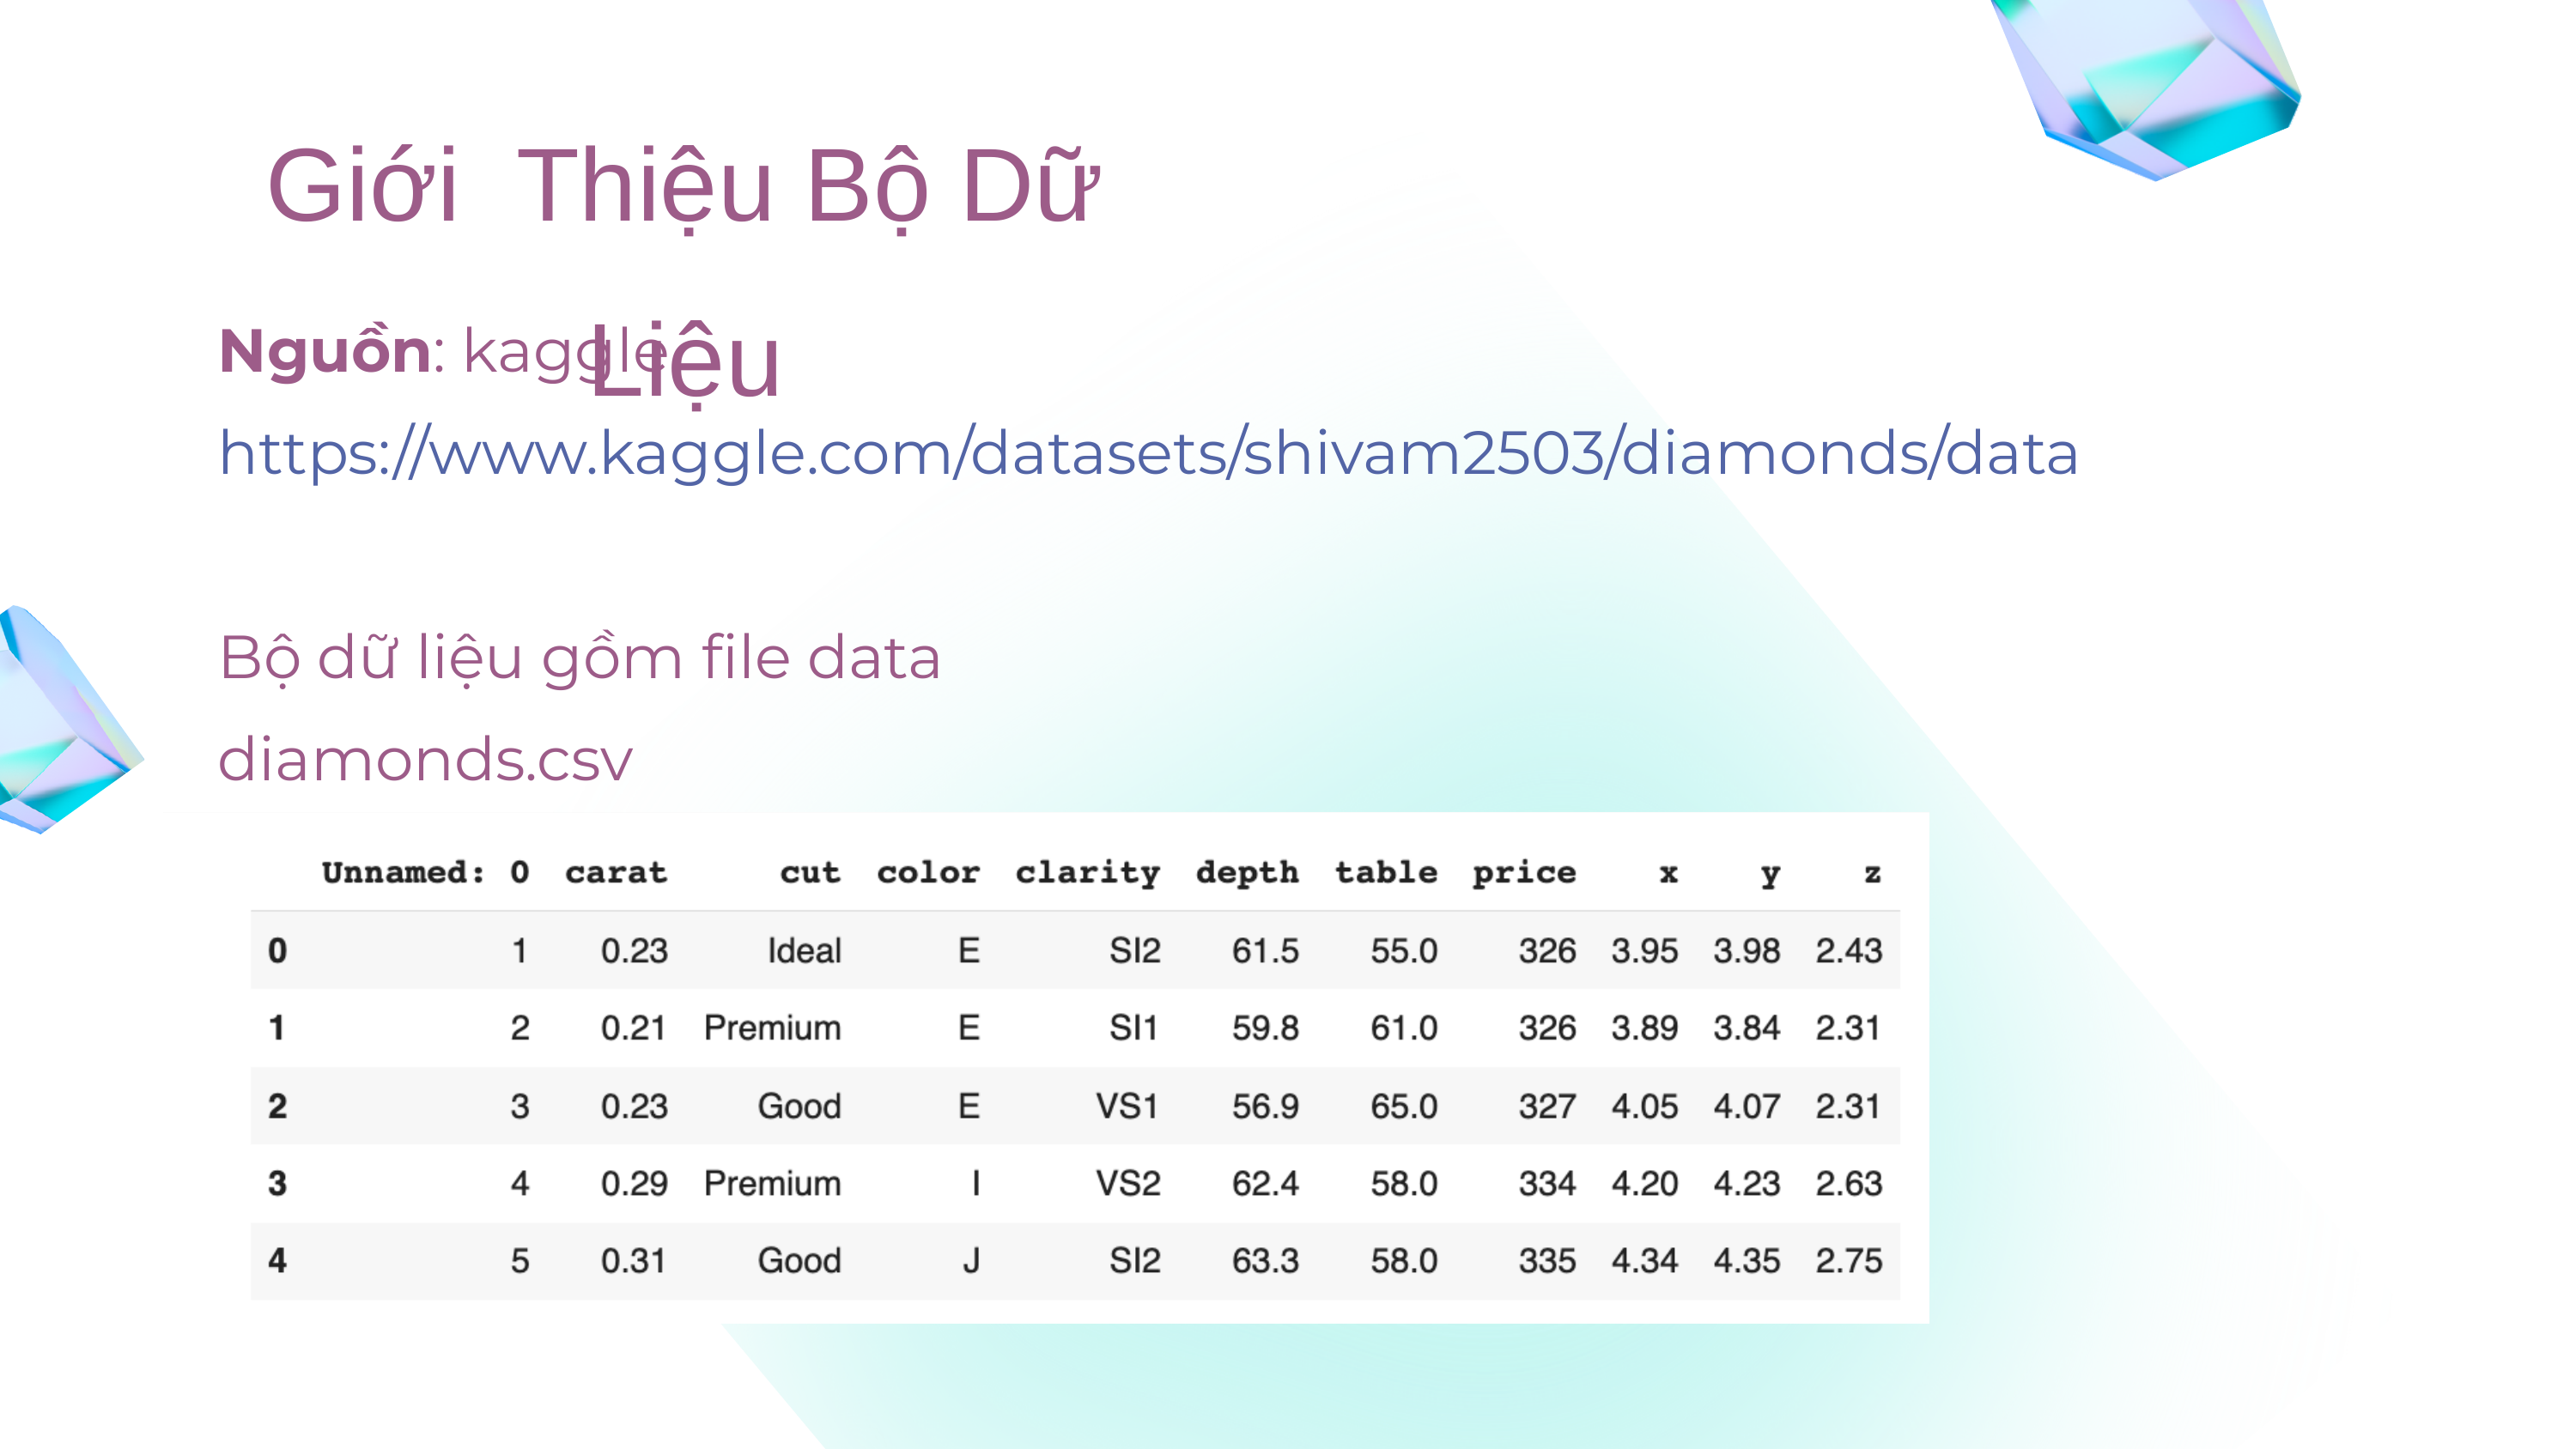

Giới  Thiệu Bộ Dữ Liệu
Nguồn: kaggle
https://www.kaggle.com/datasets/shivam2503/diamonds/data

Bộ dữ liệu gồm file data
diamonds.csv
53940 dòng, 11 cột và 10 biến